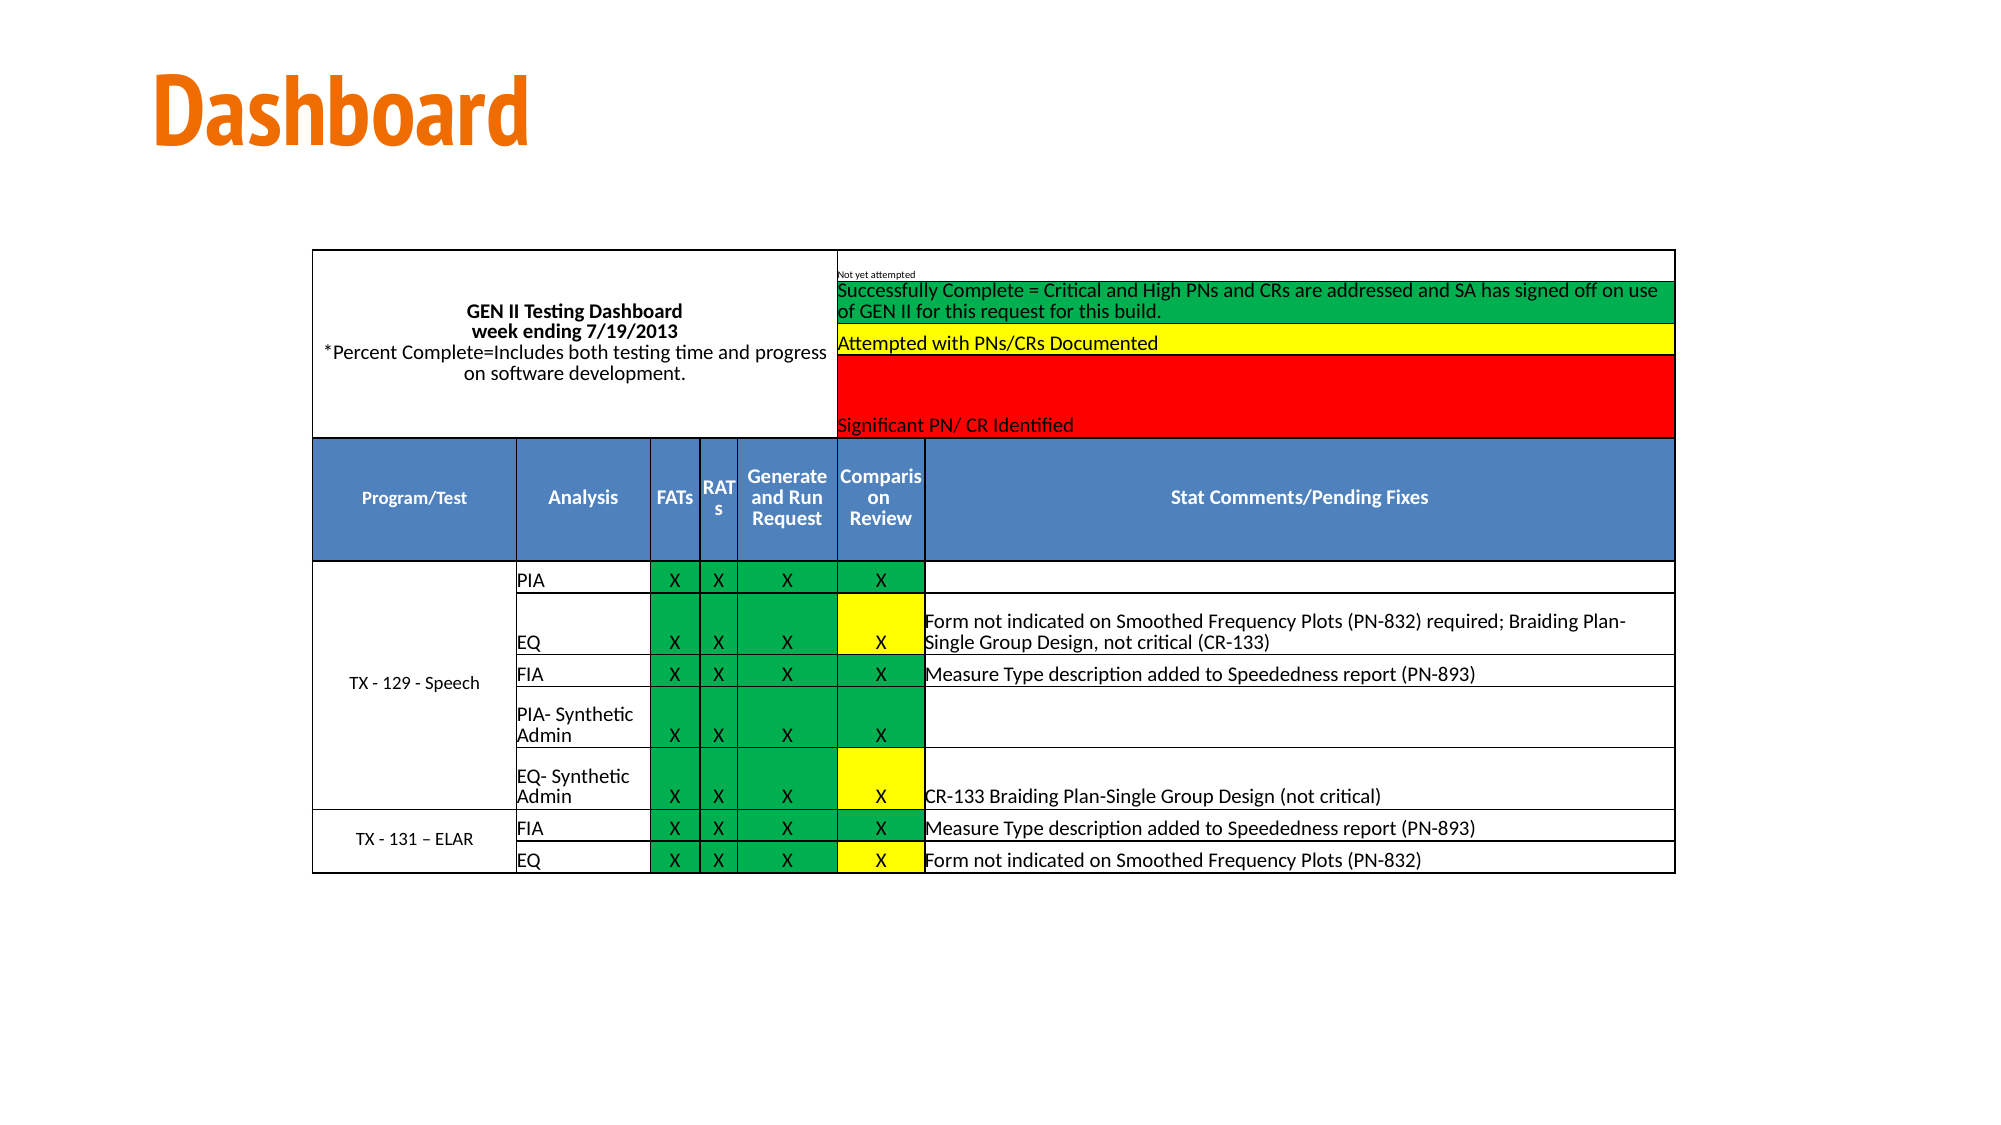

# Dashboard
| GEN II Testing Dashboard week ending 7/19/2013 \*Percent Complete=Includes both testing time and progress on software development. |  |  |  |  | Not yet attempted |  |
| --- | --- | --- | --- | --- | --- | --- |
|  |  |  |  |  | Successfully Complete = Critical and High PNs and CRs are addressed and SA has signed off on use of GEN II for this request for this build. |  |
|  |  |  |  |  | Attempted with PNs/CRs Documented |  |
|  |  |  |  |  | Significant PN/ CR Identified |  |
| Program/Test | Analysis | FATs | RATs | Generate and Run Request | Comparison  Review | Stat Comments/Pending Fixes |
| TX - 129 - Speech | PIA | X | X | X | X |  |
|  | EQ | X | X | X | X | Form not indicated on Smoothed Frequency Plots (PN-832) required; Braiding Plan-Single Group Design, not critical (CR-133) |
|  | FIA | X | X | X | X | Measure Type description added to Speededness report (PN-893) |
|  | PIA- Synthetic Admin | X | X | X | X |  |
|  | EQ- Synthetic Admin | X | X | X | X | CR-133 Braiding Plan-Single Group Design (not critical) |
| TX - 131 – ELAR | FIA | X | X | X | X | Measure Type description added to Speededness report (PN-893) |
|  | EQ | X | X | X | X | Form not indicated on Smoothed Frequency Plots (PN-832) |
45